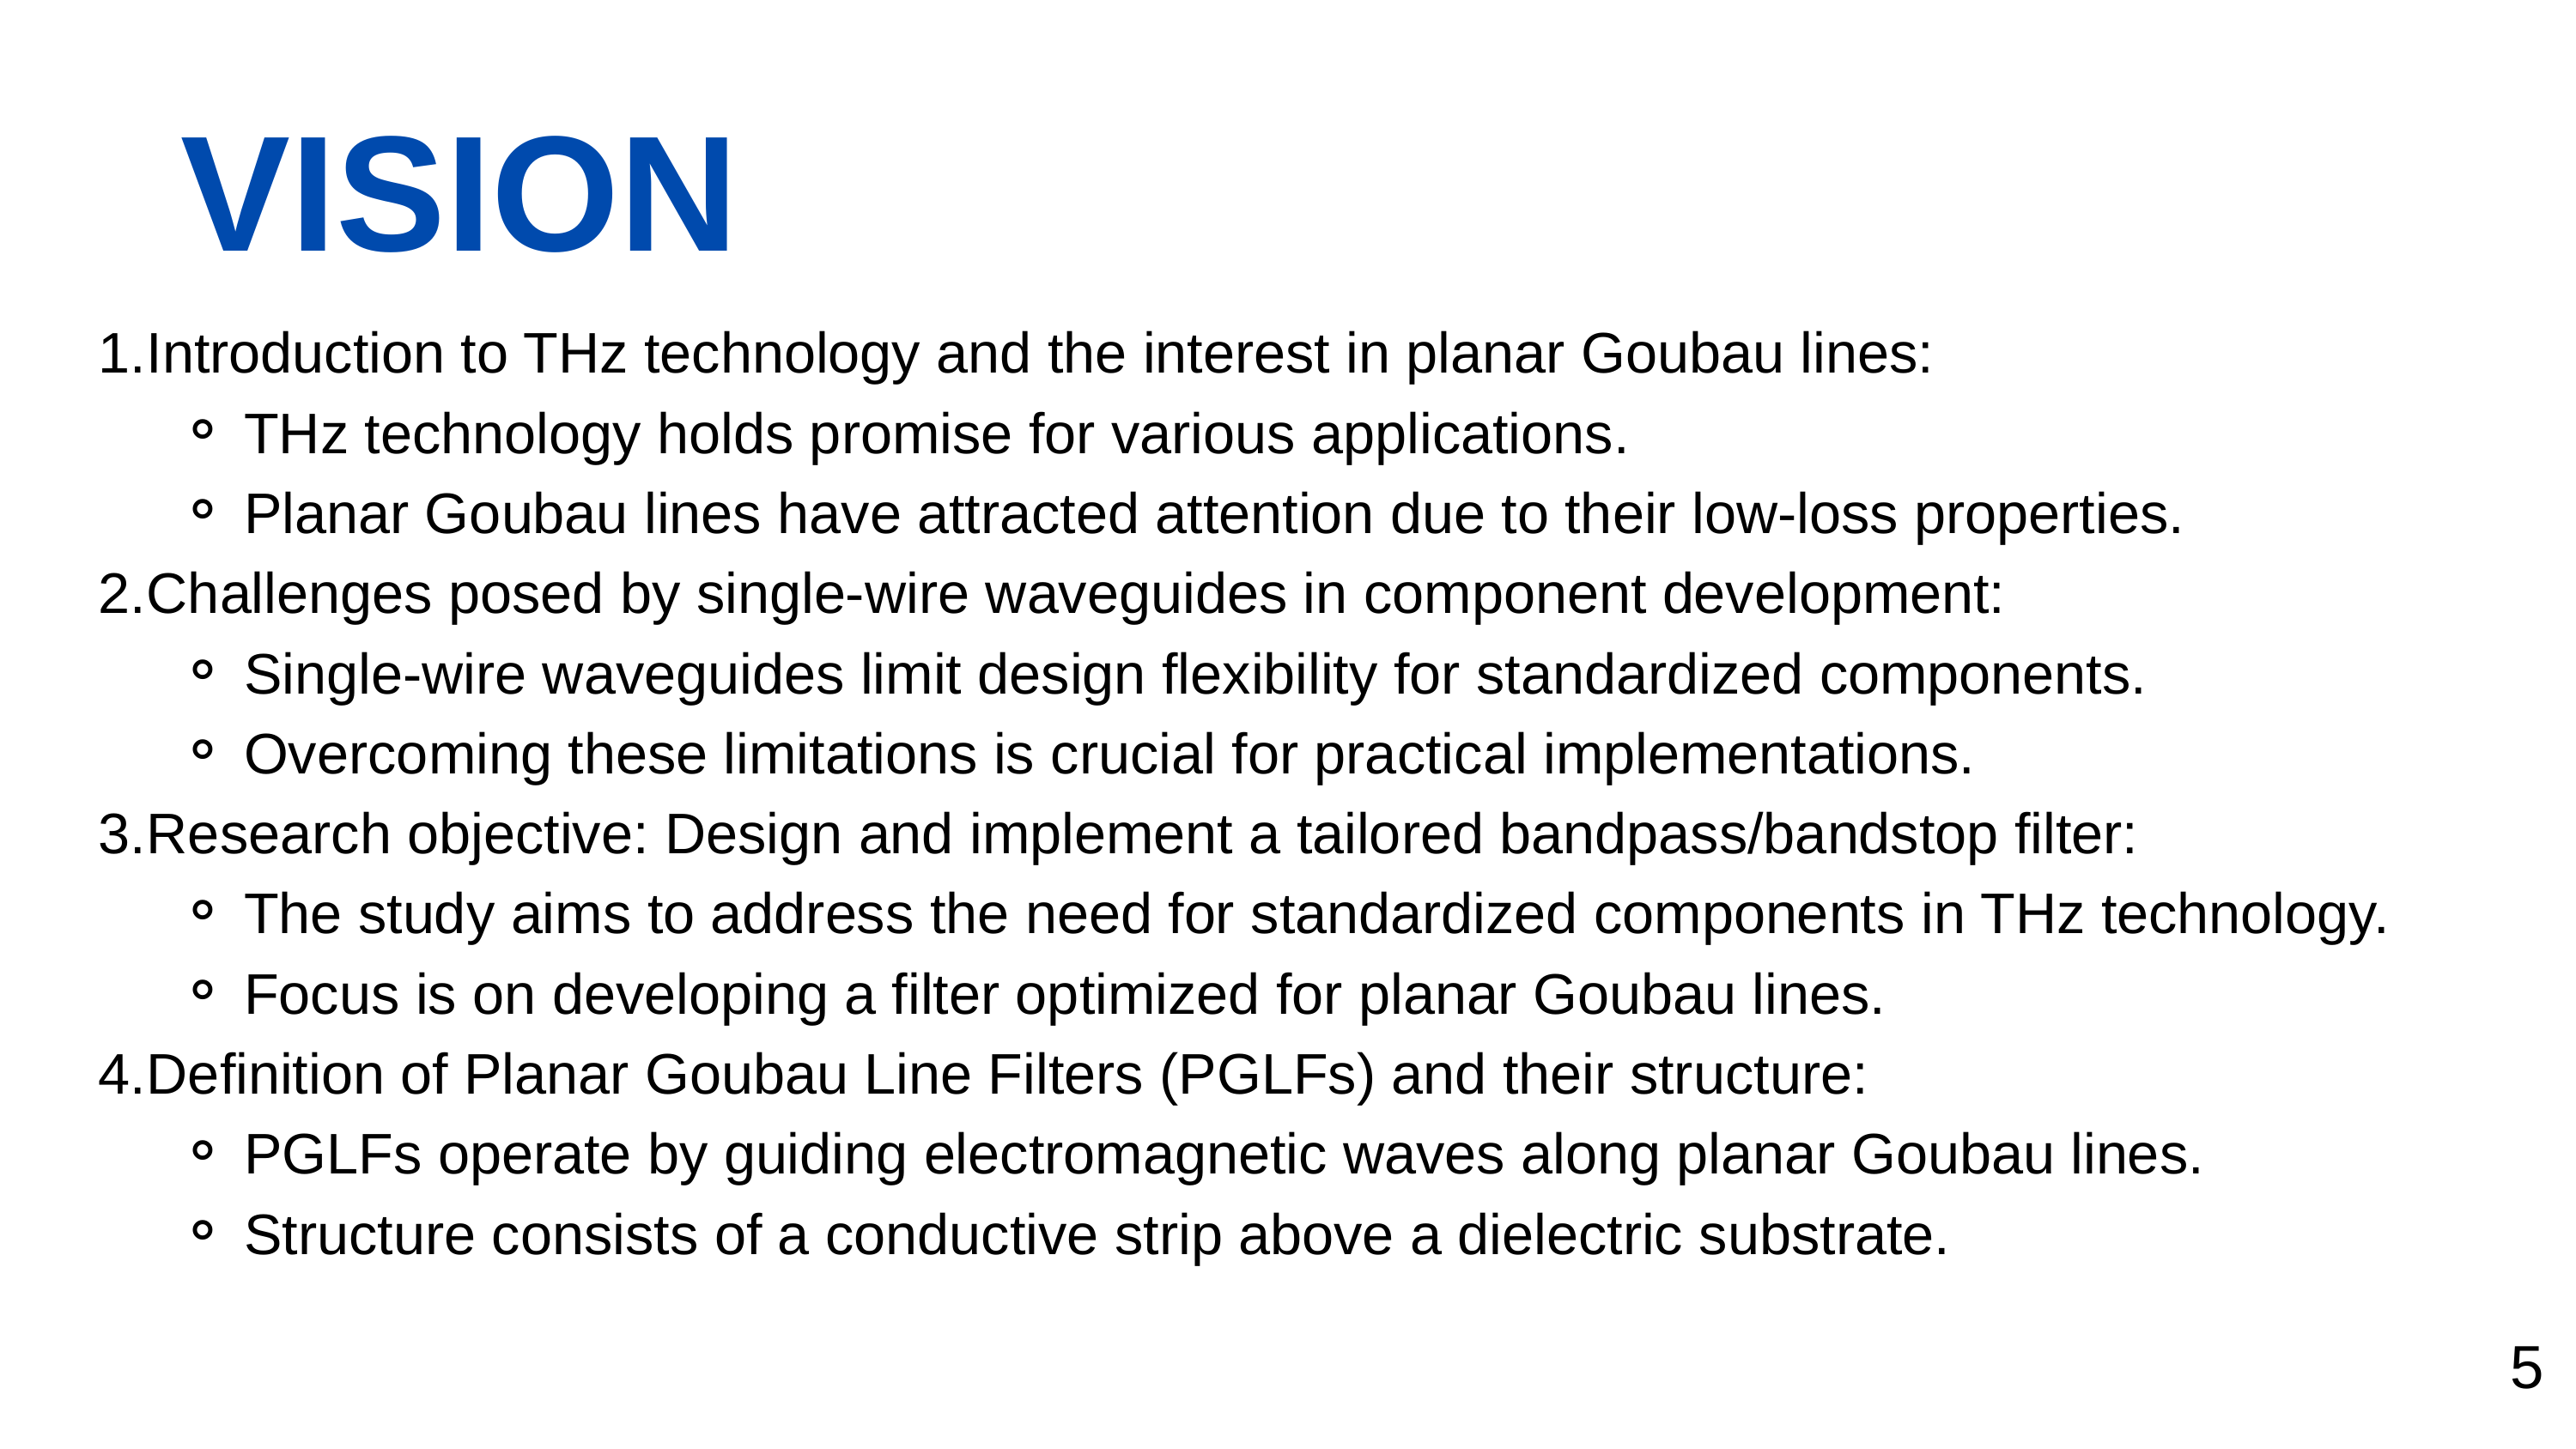

VISION
Introduction to THz technology and the interest in planar Goubau lines:
THz technology holds promise for various applications.
Planar Goubau lines have attracted attention due to their low-loss properties.
Challenges posed by single-wire waveguides in component development:
Single-wire waveguides limit design flexibility for standardized components.
Overcoming these limitations is crucial for practical implementations.
Research objective: Design and implement a tailored bandpass/bandstop filter:
The study aims to address the need for standardized components in THz technology.
Focus is on developing a filter optimized for planar Goubau lines.
Definition of Planar Goubau Line Filters (PGLFs) and their structure:
PGLFs operate by guiding electromagnetic waves along planar Goubau lines.
Structure consists of a conductive strip above a dielectric substrate.

5